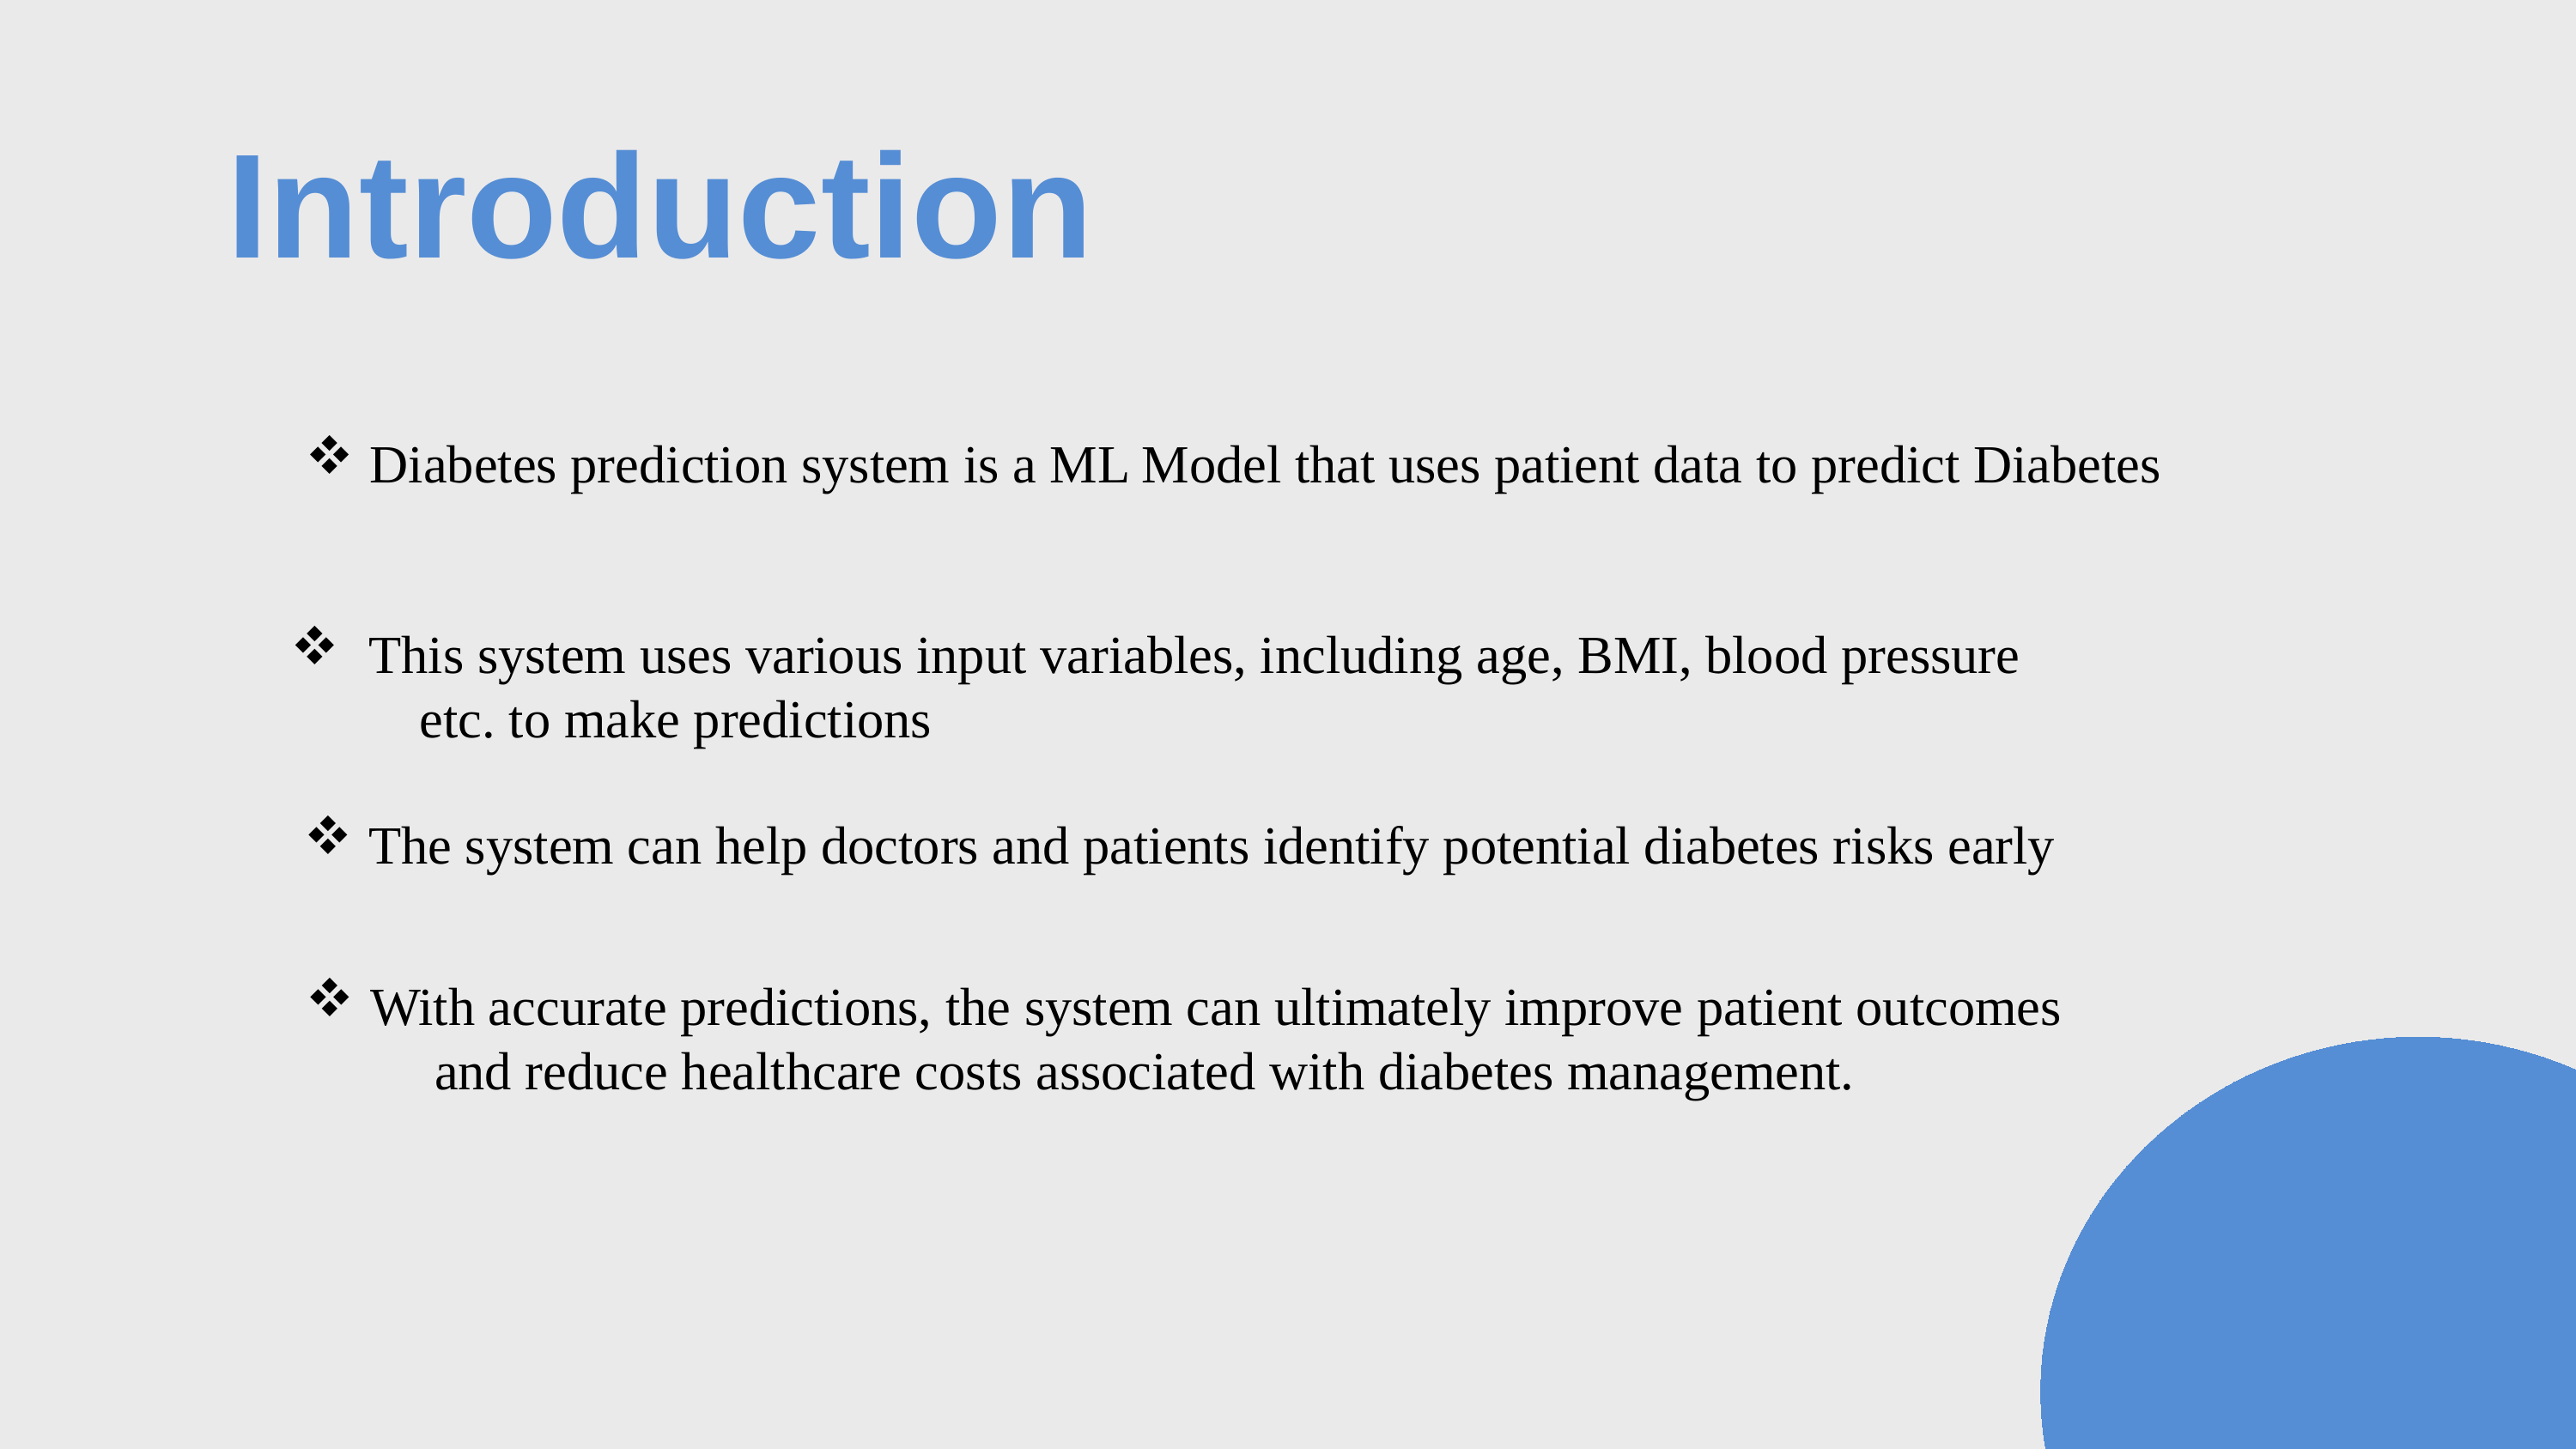

Introduction
Diabetes prediction system is a ML Model that uses patient data to predict Diabetes
 This system uses various input variables, including age, BMI, blood pressure
	etc. to make predictions
The system can help doctors and patients identify potential diabetes risks early
With accurate predictions, the system can ultimately improve patient outcomes
	and reduce healthcare costs associated with diabetes management.